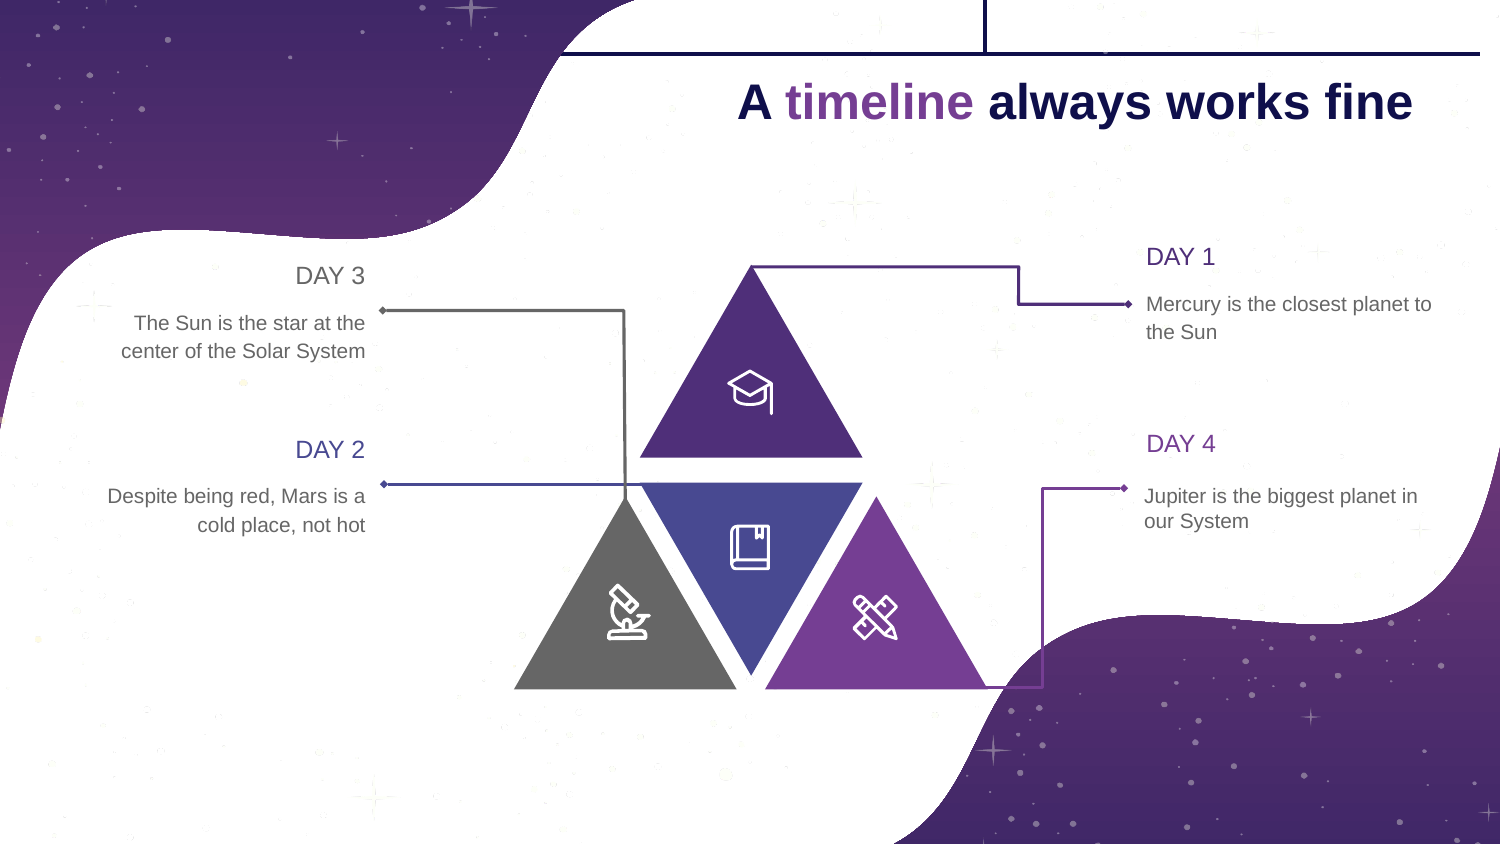

# A timeline always works fine
DAY 1
Mercury is the closest planet to the Sun
DAY 3
The Sun is the star at the center of the Solar System

DAY 4

Jupiter is the biggest planet in our System

DAY 2
Despite being red, Mars is a cold place, not hot